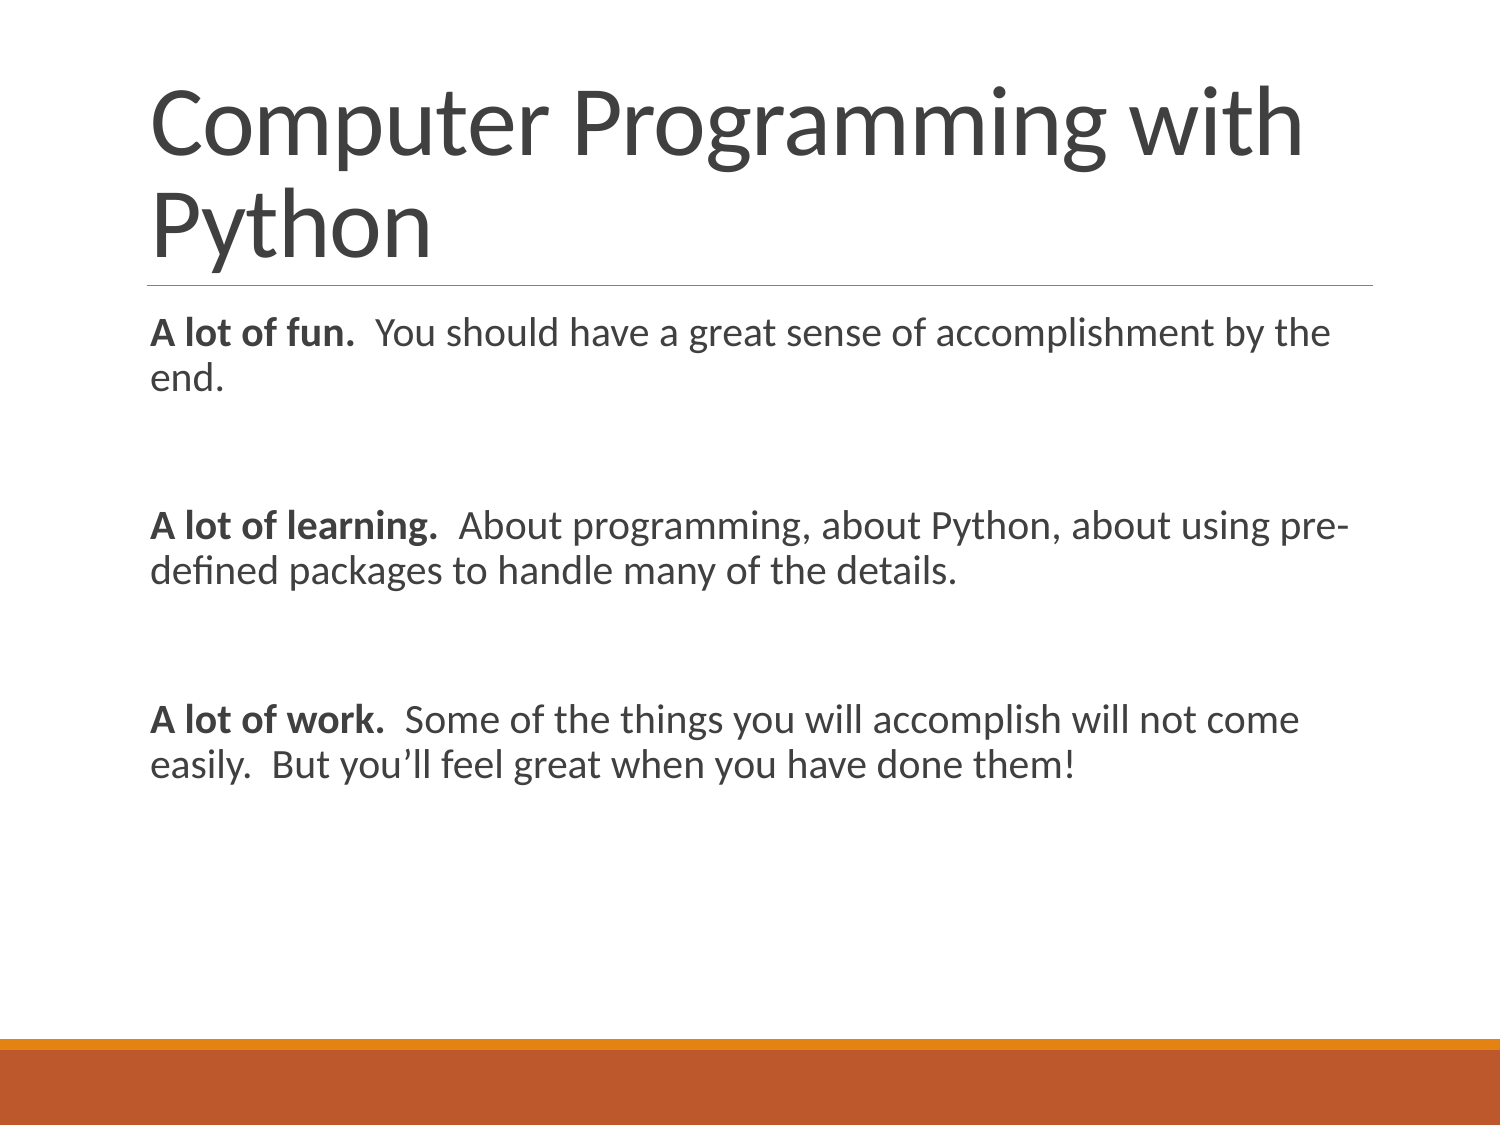

# Computer Programming with Python
A lot of fun.  You should have a great sense of accomplishment by the end.

A lot of learning.  About programming, about Python, about using pre-defined packages to handle many of the details.

A lot of work.  Some of the things you will accomplish will not come easily.  But you’ll feel great when you have done them!